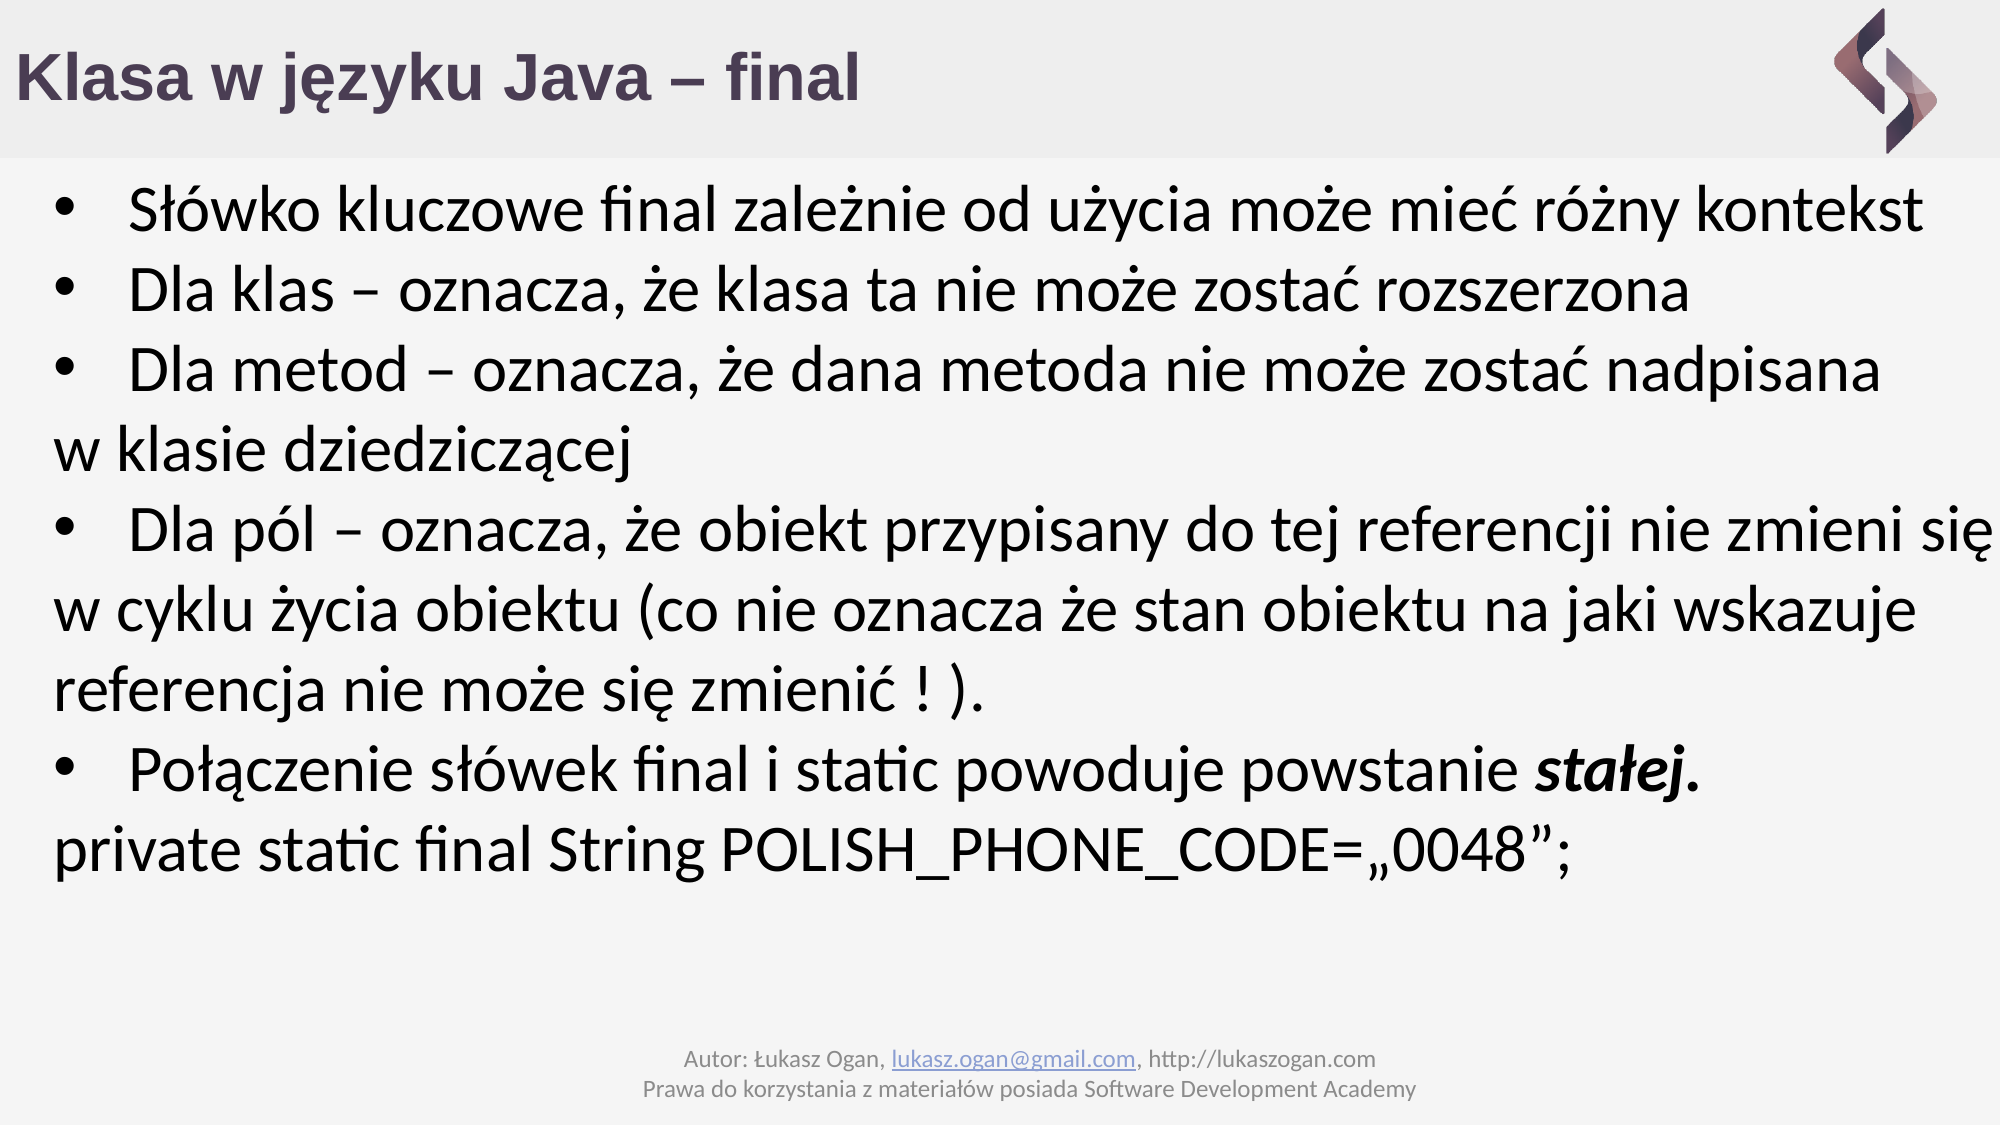

# Klasa w języku Java – final
Słówko kluczowe final zależnie od użycia może mieć różny kontekst
Dla klas – oznacza, że klasa ta nie może zostać rozszerzona
Dla metod – oznacza, że dana metoda nie może zostać nadpisana
w klasie dziedziczącej
Dla pól – oznacza, że obiekt przypisany do tej referencji nie zmieni się
w cyklu życia obiektu (co nie oznacza że stan obiektu na jaki wskazuje
referencja nie może się zmienić ! ).
Połączenie słówek final i static powoduje powstanie stałej.
private static final String POLISH_PHONE_CODE=„0048”;
Autor: Łukasz Ogan, lukasz.ogan@gmail.com, http://lukaszogan.com
Prawa do korzystania z materiałów posiada Software Development Academy